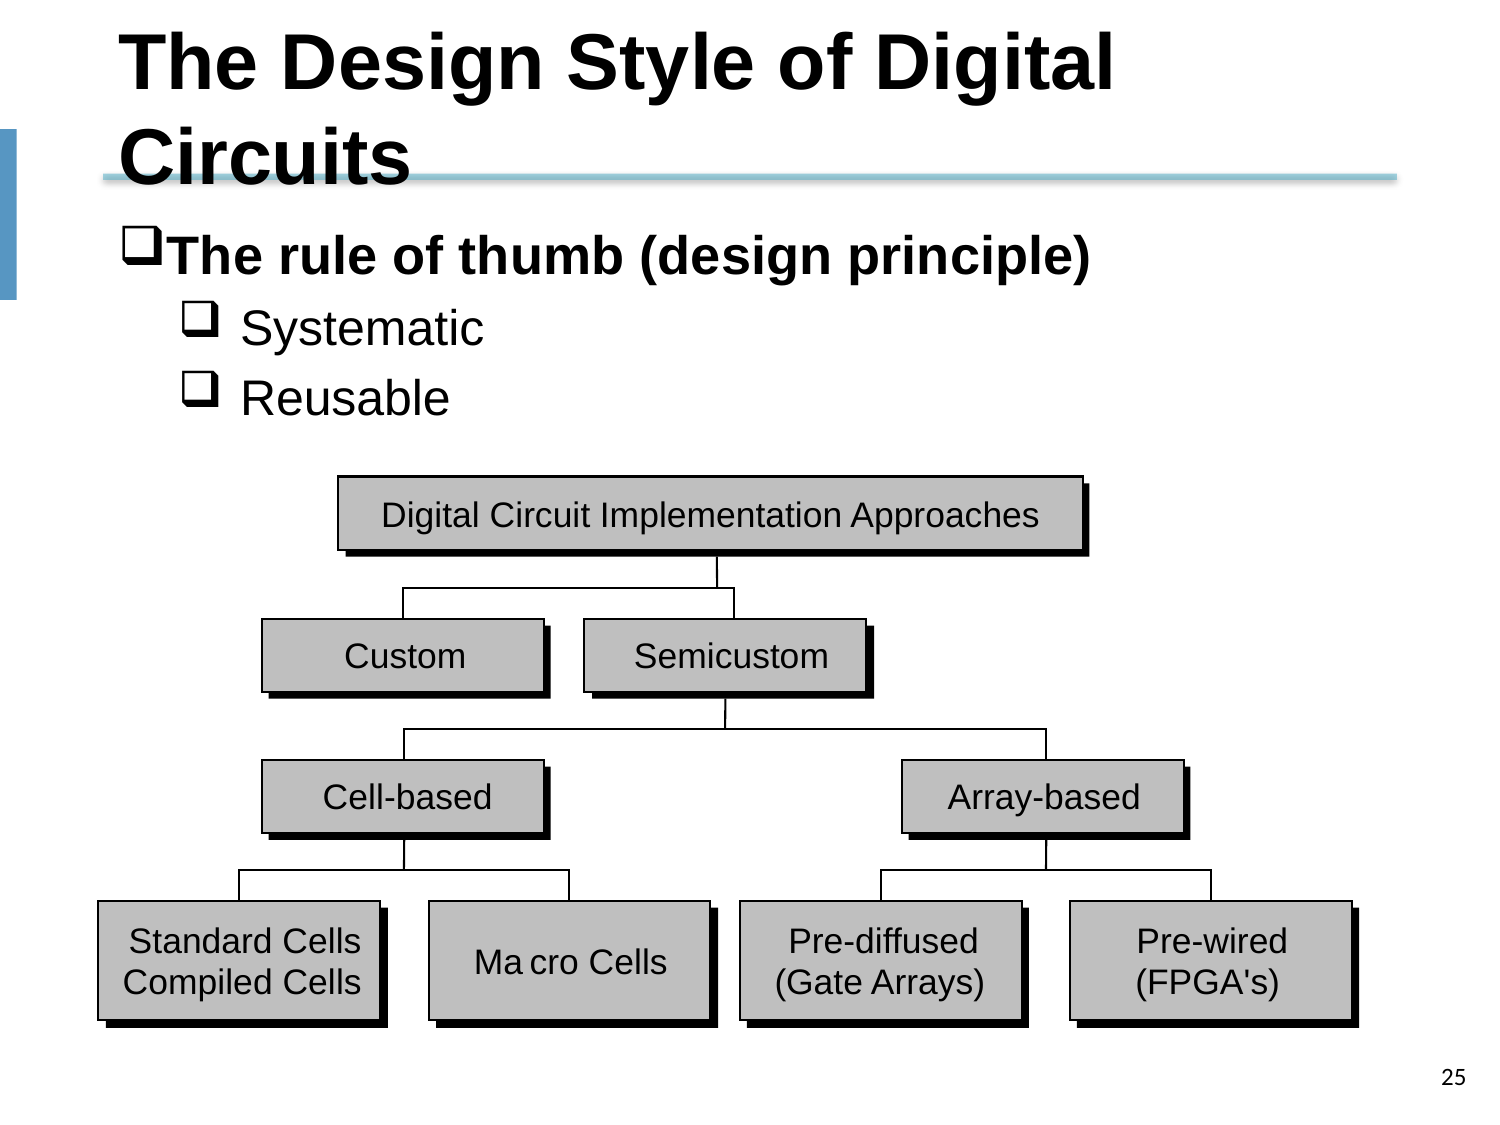

# The Design Style of Digital Circuits
The rule of thumb (design principle)
Systematic
Reusable

Digital Circuit Implementation Approaches

Custom
Semicustom

Cell-based
Array-based

Standard Cells
Pre-diffused
Pre-wired
Ma
cro Cells
Compiled Cells
(Gate Arrays)
(FPGA's)
25